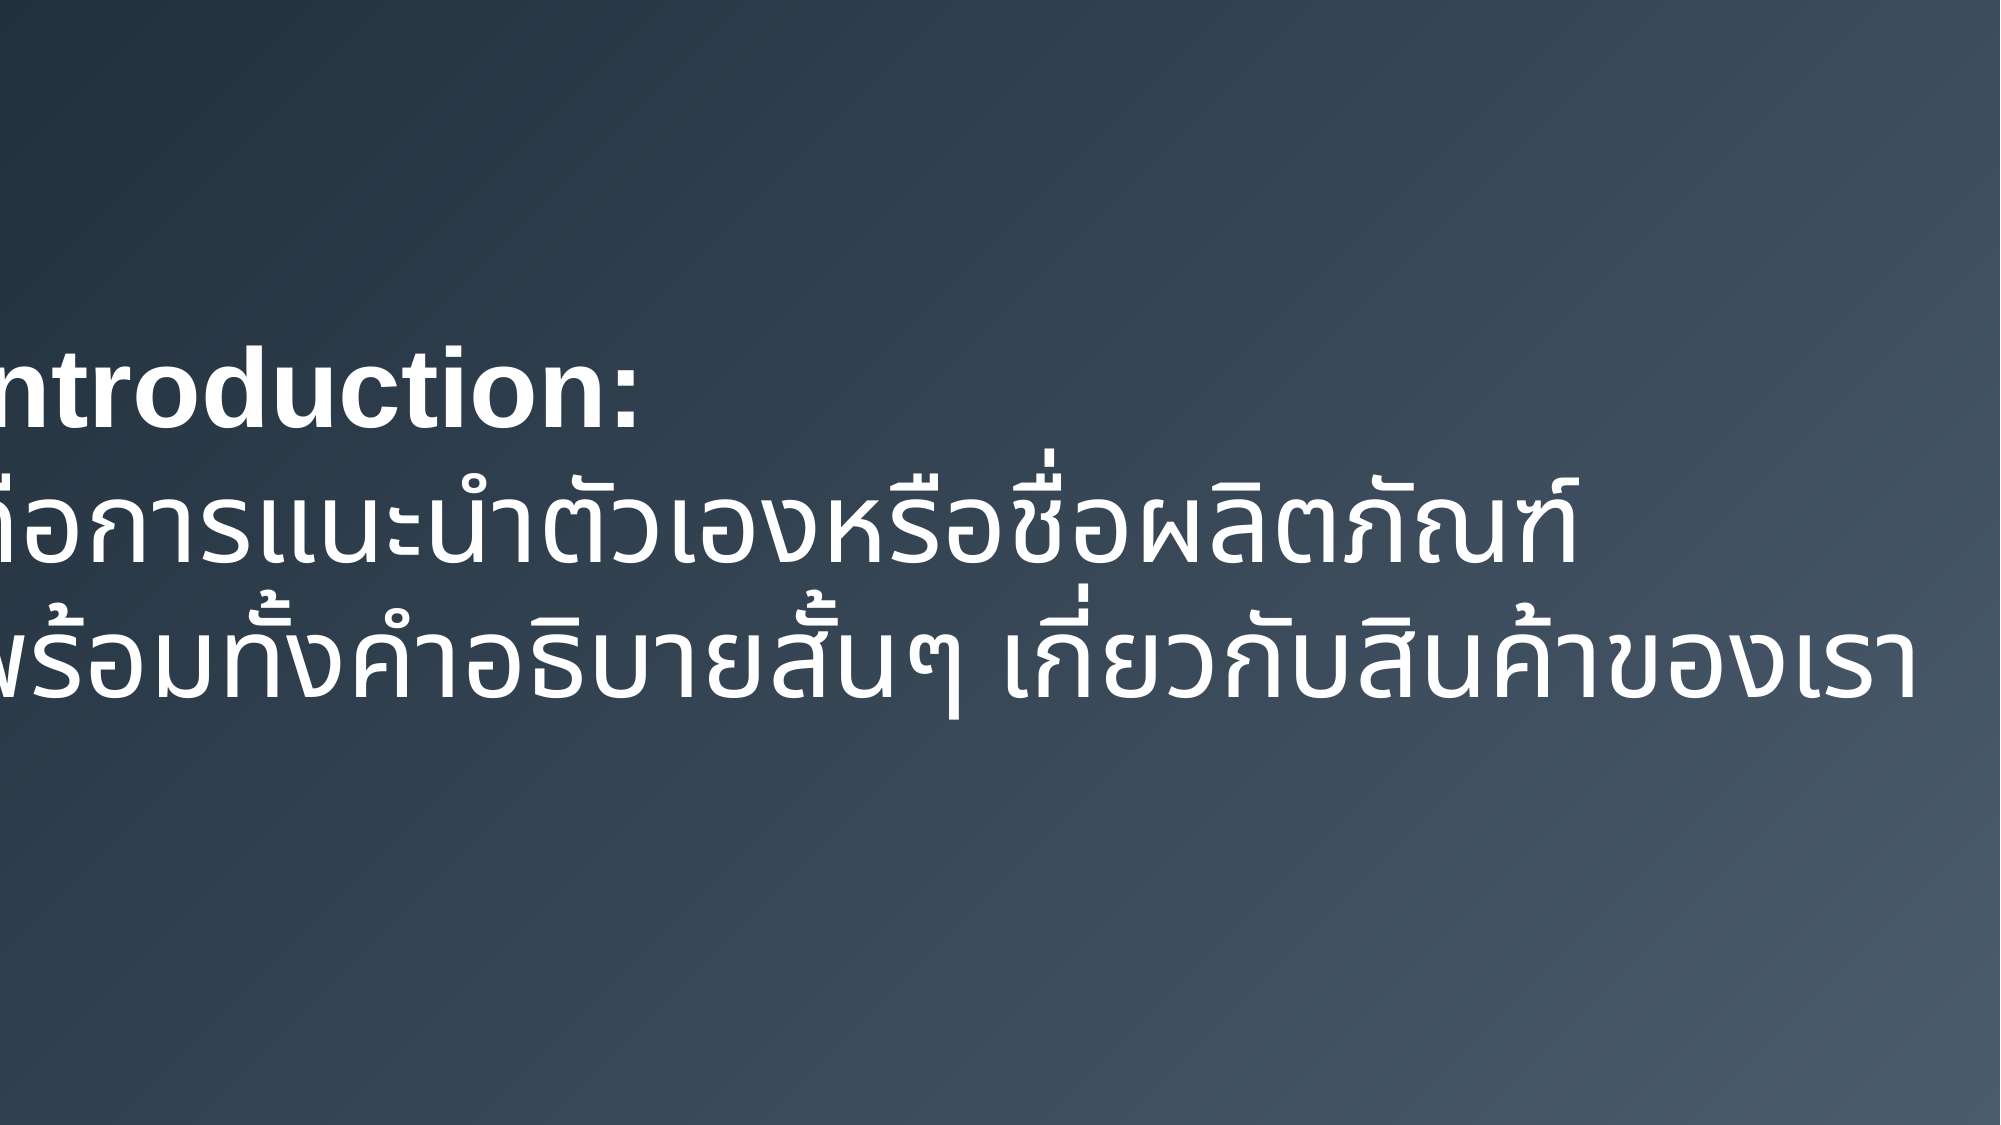

Introduction:
คือการแนะนำตัวเองหรือชื่อผลิตภัณฑ์
พร้อมทั้งคำอธิบายสั้นๆ เกี่ยวกับสินค้าของเรา